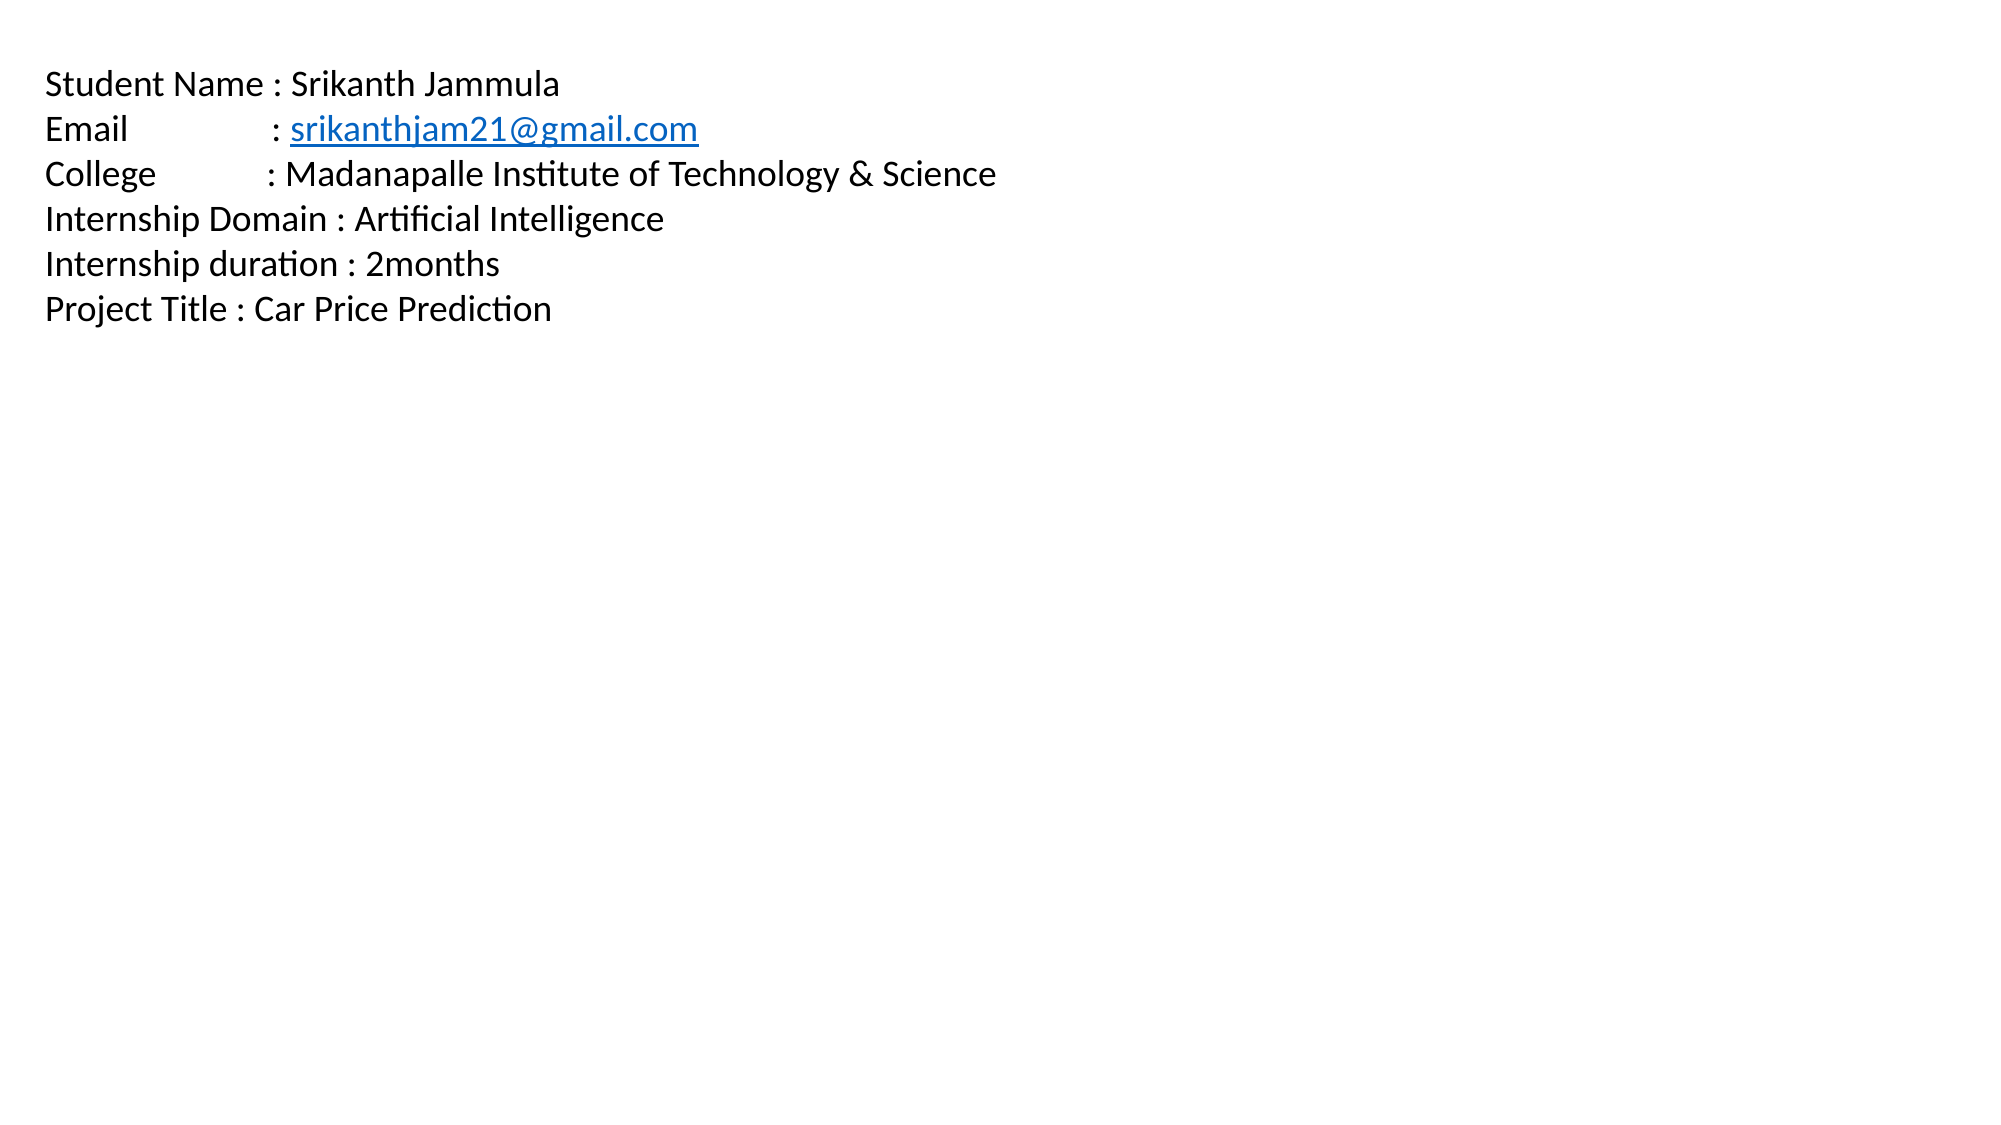

Student Name : Srikanth Jammula
Email	         : srikanthjam21@gmail.com
College             : Madanapalle Institute of Technology & Science
Internship Domain : Artificial Intelligence
Internship duration : 2months
Project Title : Car Price Prediction